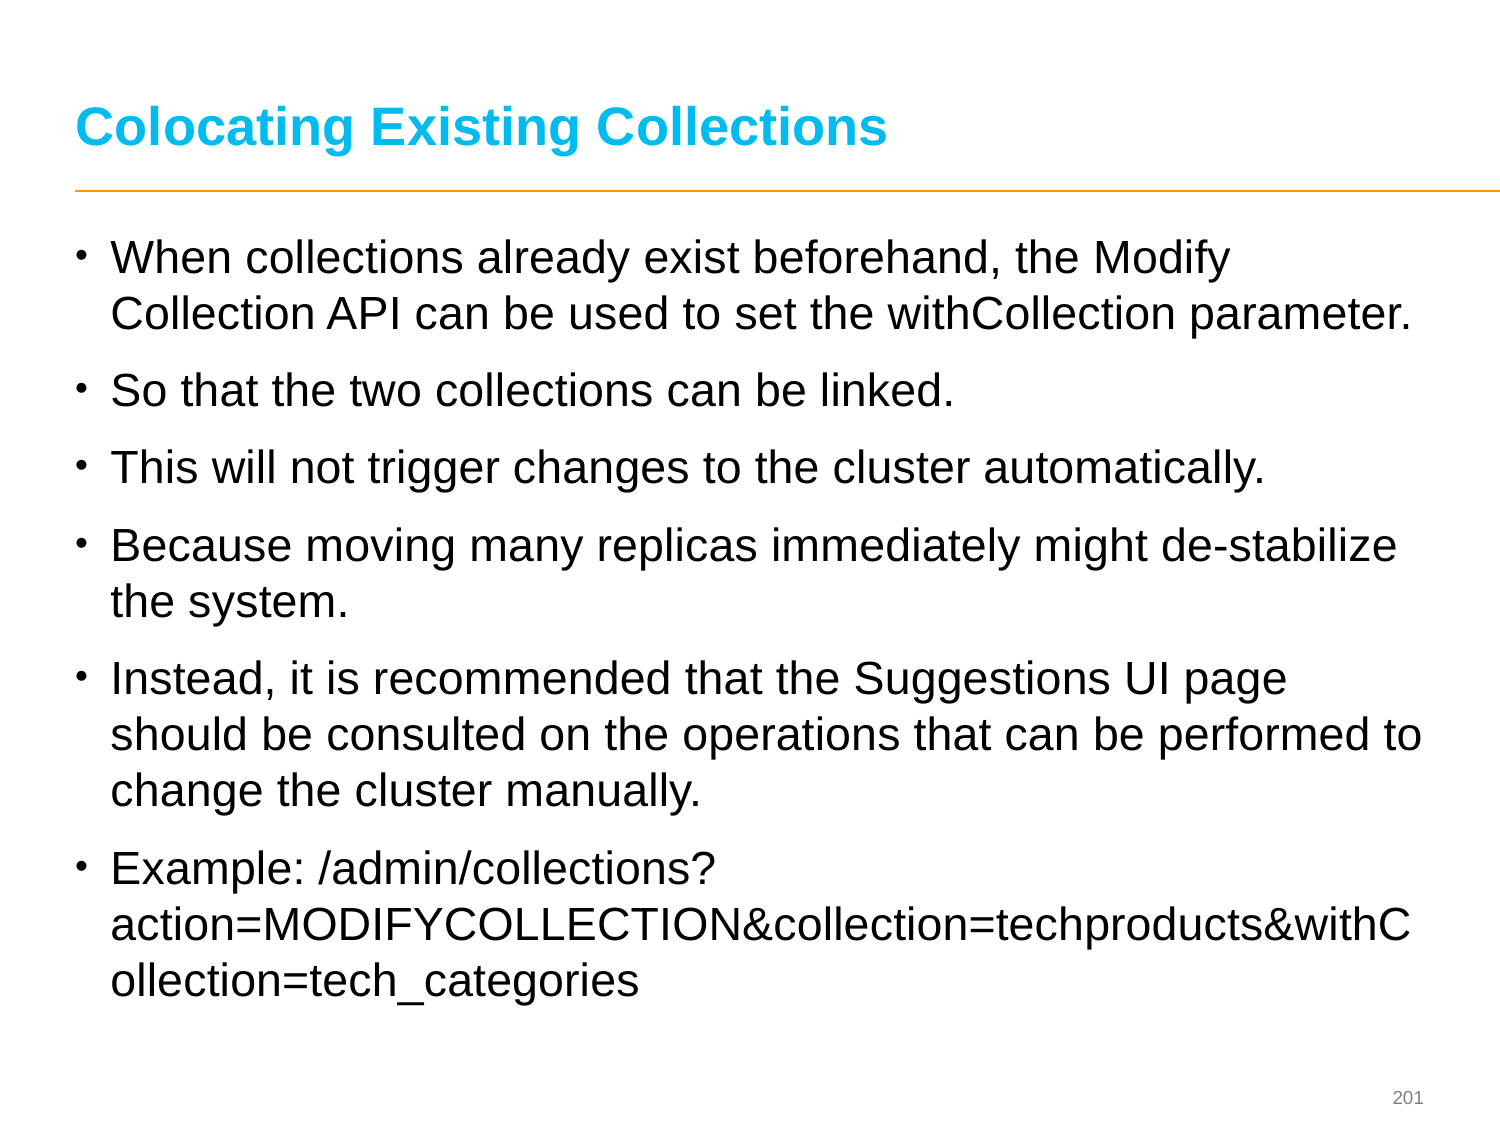

# Colocating Existing Collections
When collections already exist beforehand, the Modify Collection API can be used to set the withCollection parameter.
So that the two collections can be linked.
This will not trigger changes to the cluster automatically.
Because moving many replicas immediately might de-stabilize the system.
Instead, it is recommended that the Suggestions UI page should be consulted on the operations that can be performed to change the cluster manually.
Example: /admin/collections?action=MODIFYCOLLECTION&collection=techproducts&withCollection=tech_categories